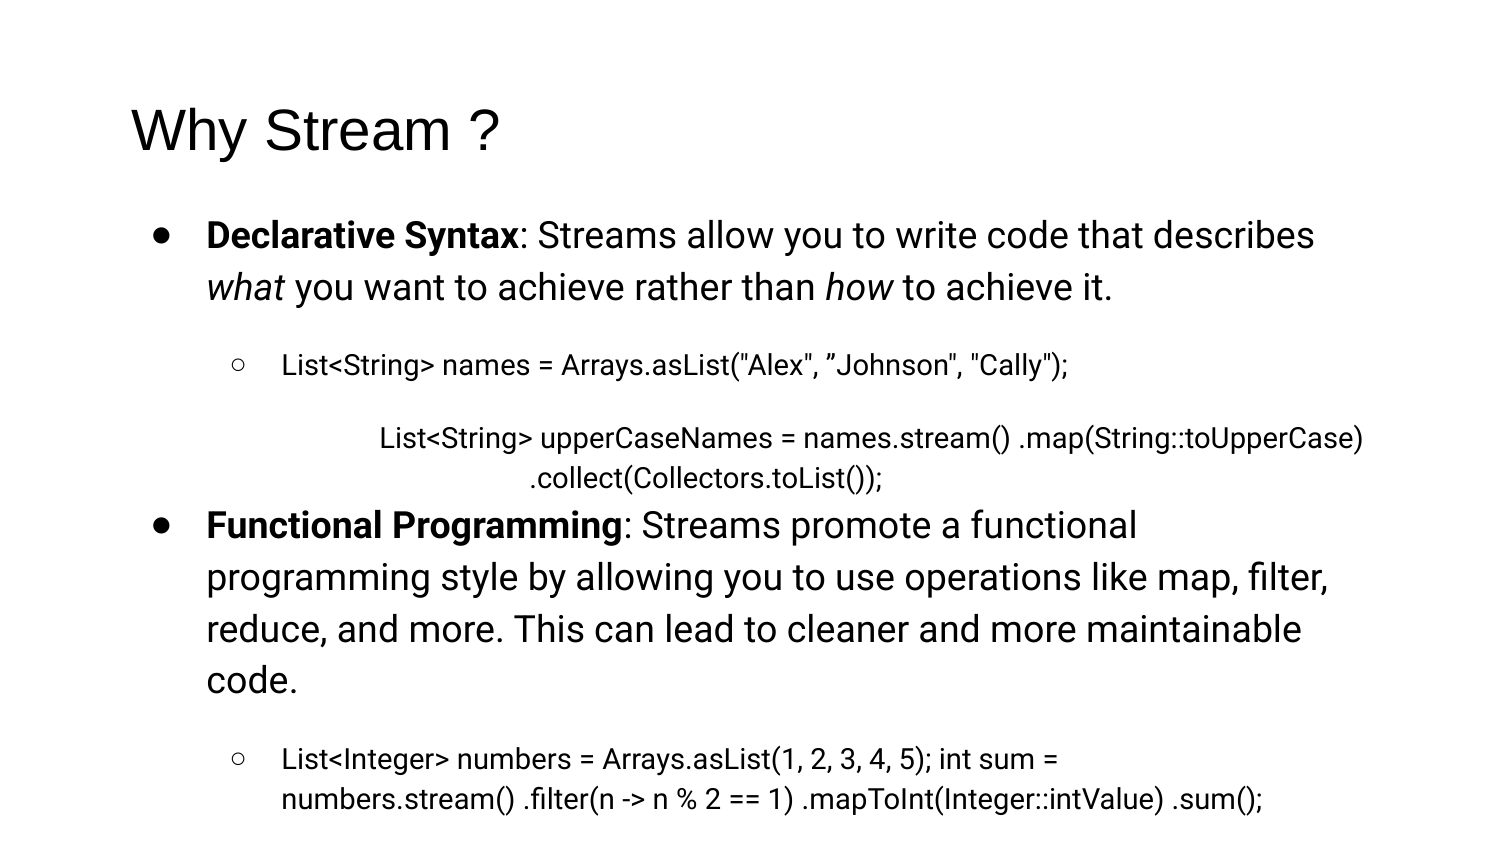

# Why Stream ?
Declarative Syntax: Streams allow you to write code that describes what you want to achieve rather than how to achieve it.
List<String> names = Arrays.asList("Alex", ”Johnson", "Cally");
	List<String> upperCaseNames = names.stream() .map(String::toUpperCase) 		.collect(Collectors.toList());
Functional Programming: Streams promote a functional programming style by allowing you to use operations like map, filter, reduce, and more. This can lead to cleaner and more maintainable code.
List<Integer> numbers = Arrays.asList(1, 2, 3, 4, 5); int sum = numbers.stream() .filter(n -> n % 2 == 1) .mapToInt(Integer::intValue) .sum();